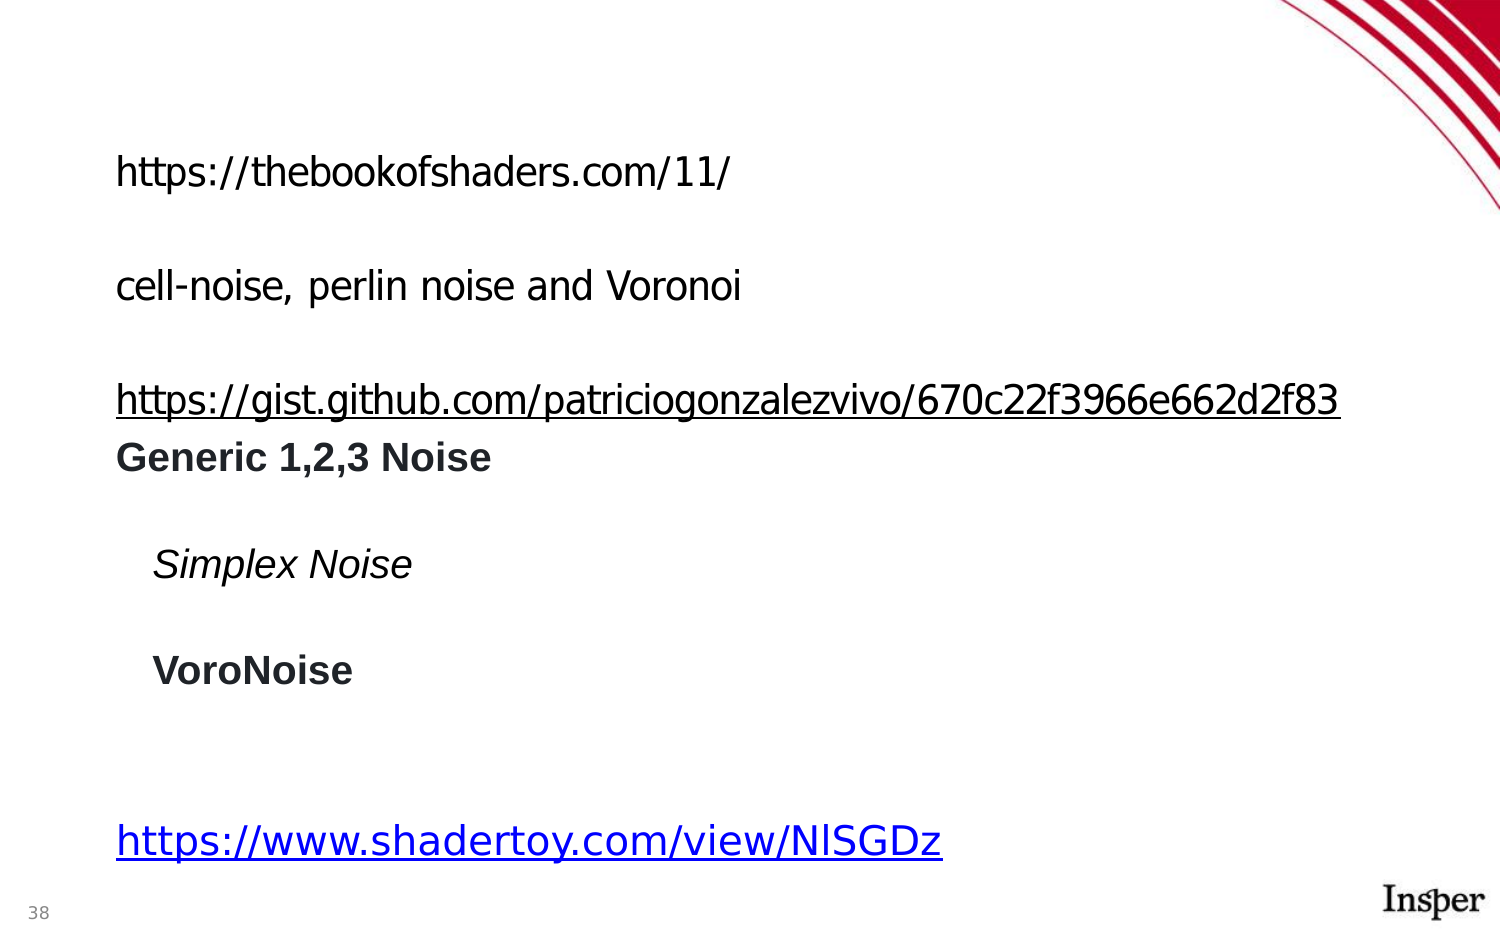

#
https://thebookofshaders.com/11/

cell-noise, perlin noise and Voronoi

https://gist.github.com/patriciogonzalezvivo/670c22f3966e662d2f83
Generic 1,2,3 Noise
Simplex Noise
VoroNoise

https://www.shadertoy.com/view/NlSGDz

38